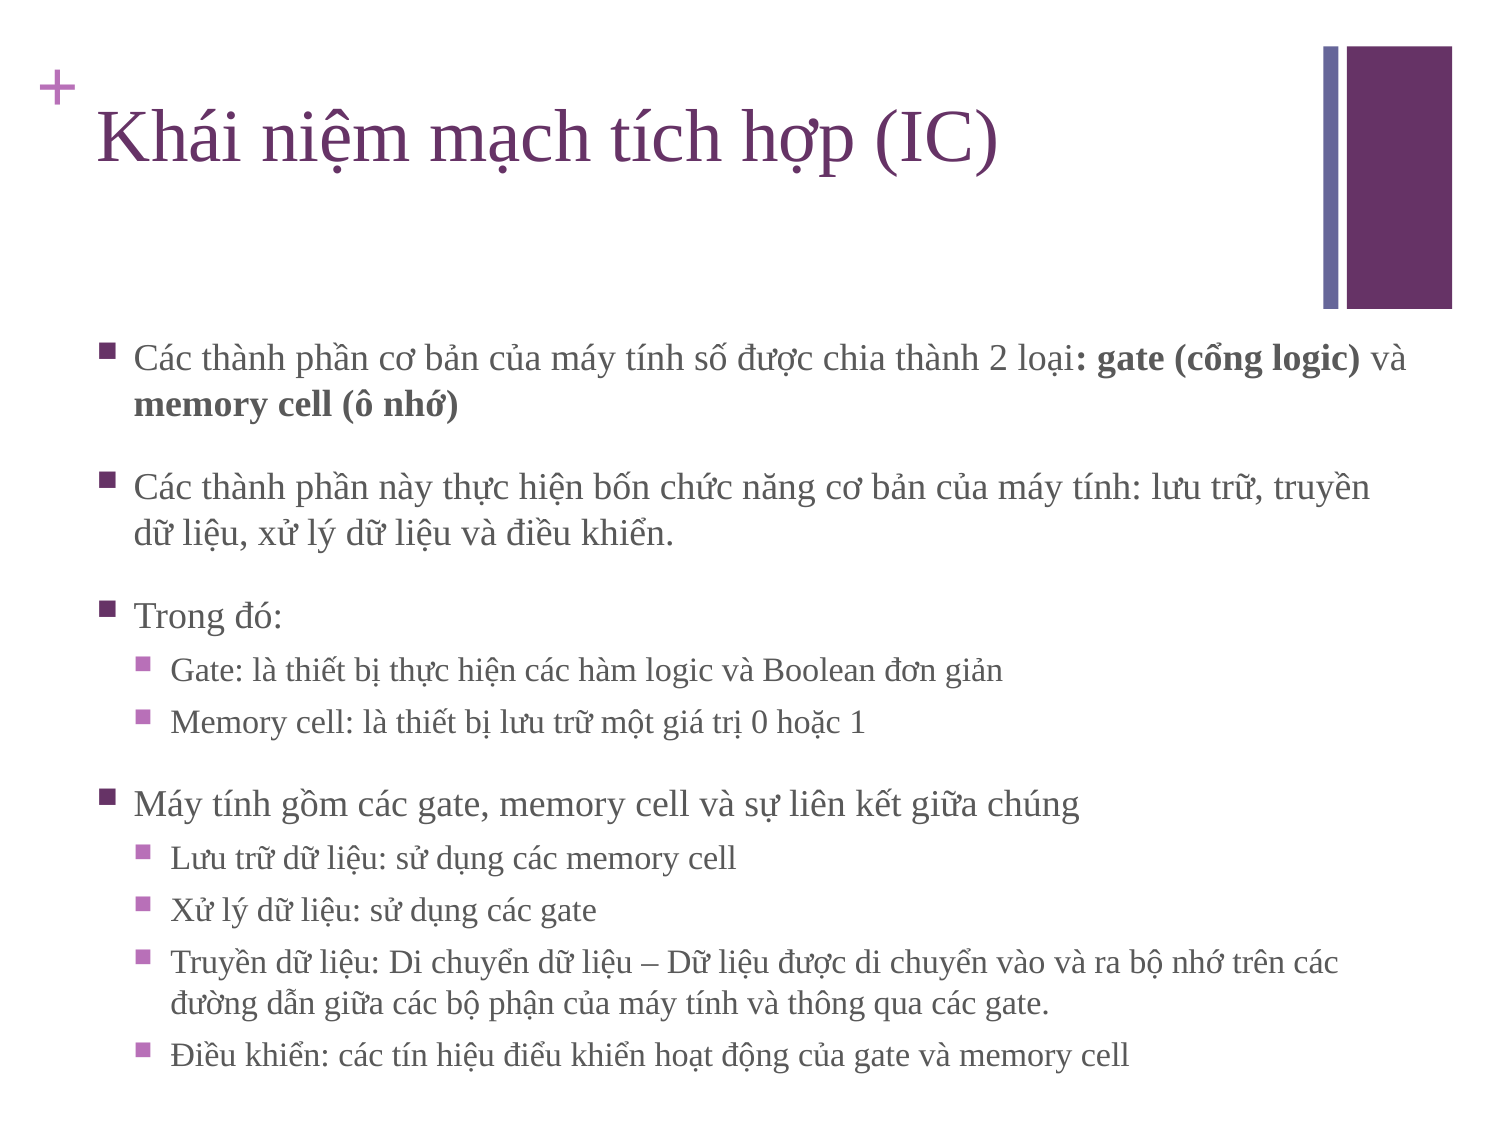

# Khái niệm mạch tích hợp (IC)
Các thành phần cơ bản của máy tính số được chia thành 2 loại: gate (cổng logic) và memory cell (ô nhớ)
Các thành phần này thực hiện bốn chức năng cơ bản của máy tính: lưu trữ, truyền dữ liệu, xử lý dữ liệu và điều khiển.
Trong đó:
Gate: là thiết bị thực hiện các hàm logic và Boolean đơn giản
Memory cell: là thiết bị lưu trữ một giá trị 0 hoặc 1
Máy tính gồm các gate, memory cell và sự liên kết giữa chúng
Lưu trữ dữ liệu: sử dụng các memory cell
Xử lý dữ liệu: sử dụng các gate
Truyền dữ liệu: Di chuyển dữ liệu – Dữ liệu được di chuyển vào và ra bộ nhớ trên các đường dẫn giữa các bộ phận của máy tính và thông qua các gate.
Điều khiển: các tín hiệu điểu khiển hoạt động của gate và memory cell